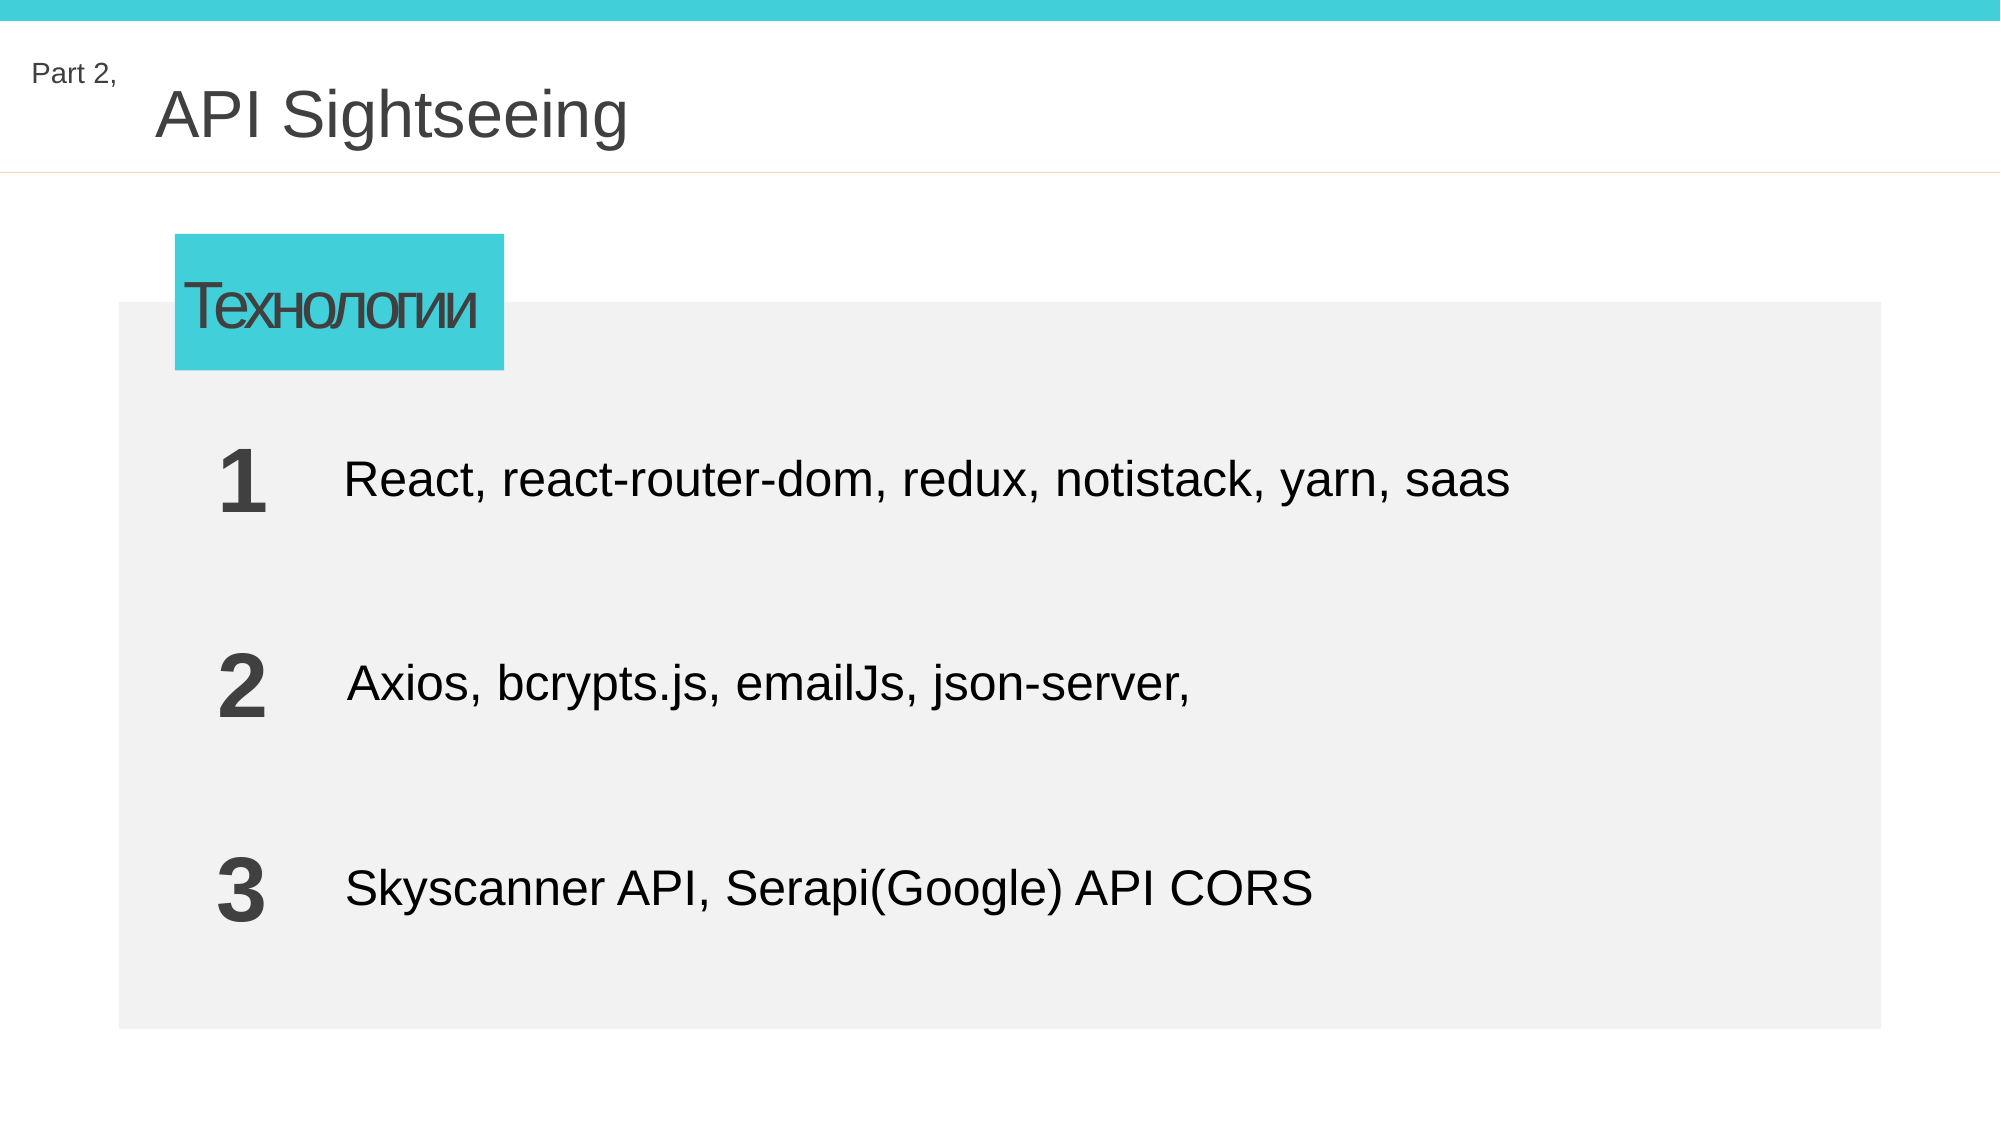

Part 2,
API Sightseeing

Технологии

1
React, react-router-dom, redux, notistack, yarn, saas
2
Axios, bcrypts.js, emailJs, json-server,
3
Skyscanner API, Serapi(Google) API CORS